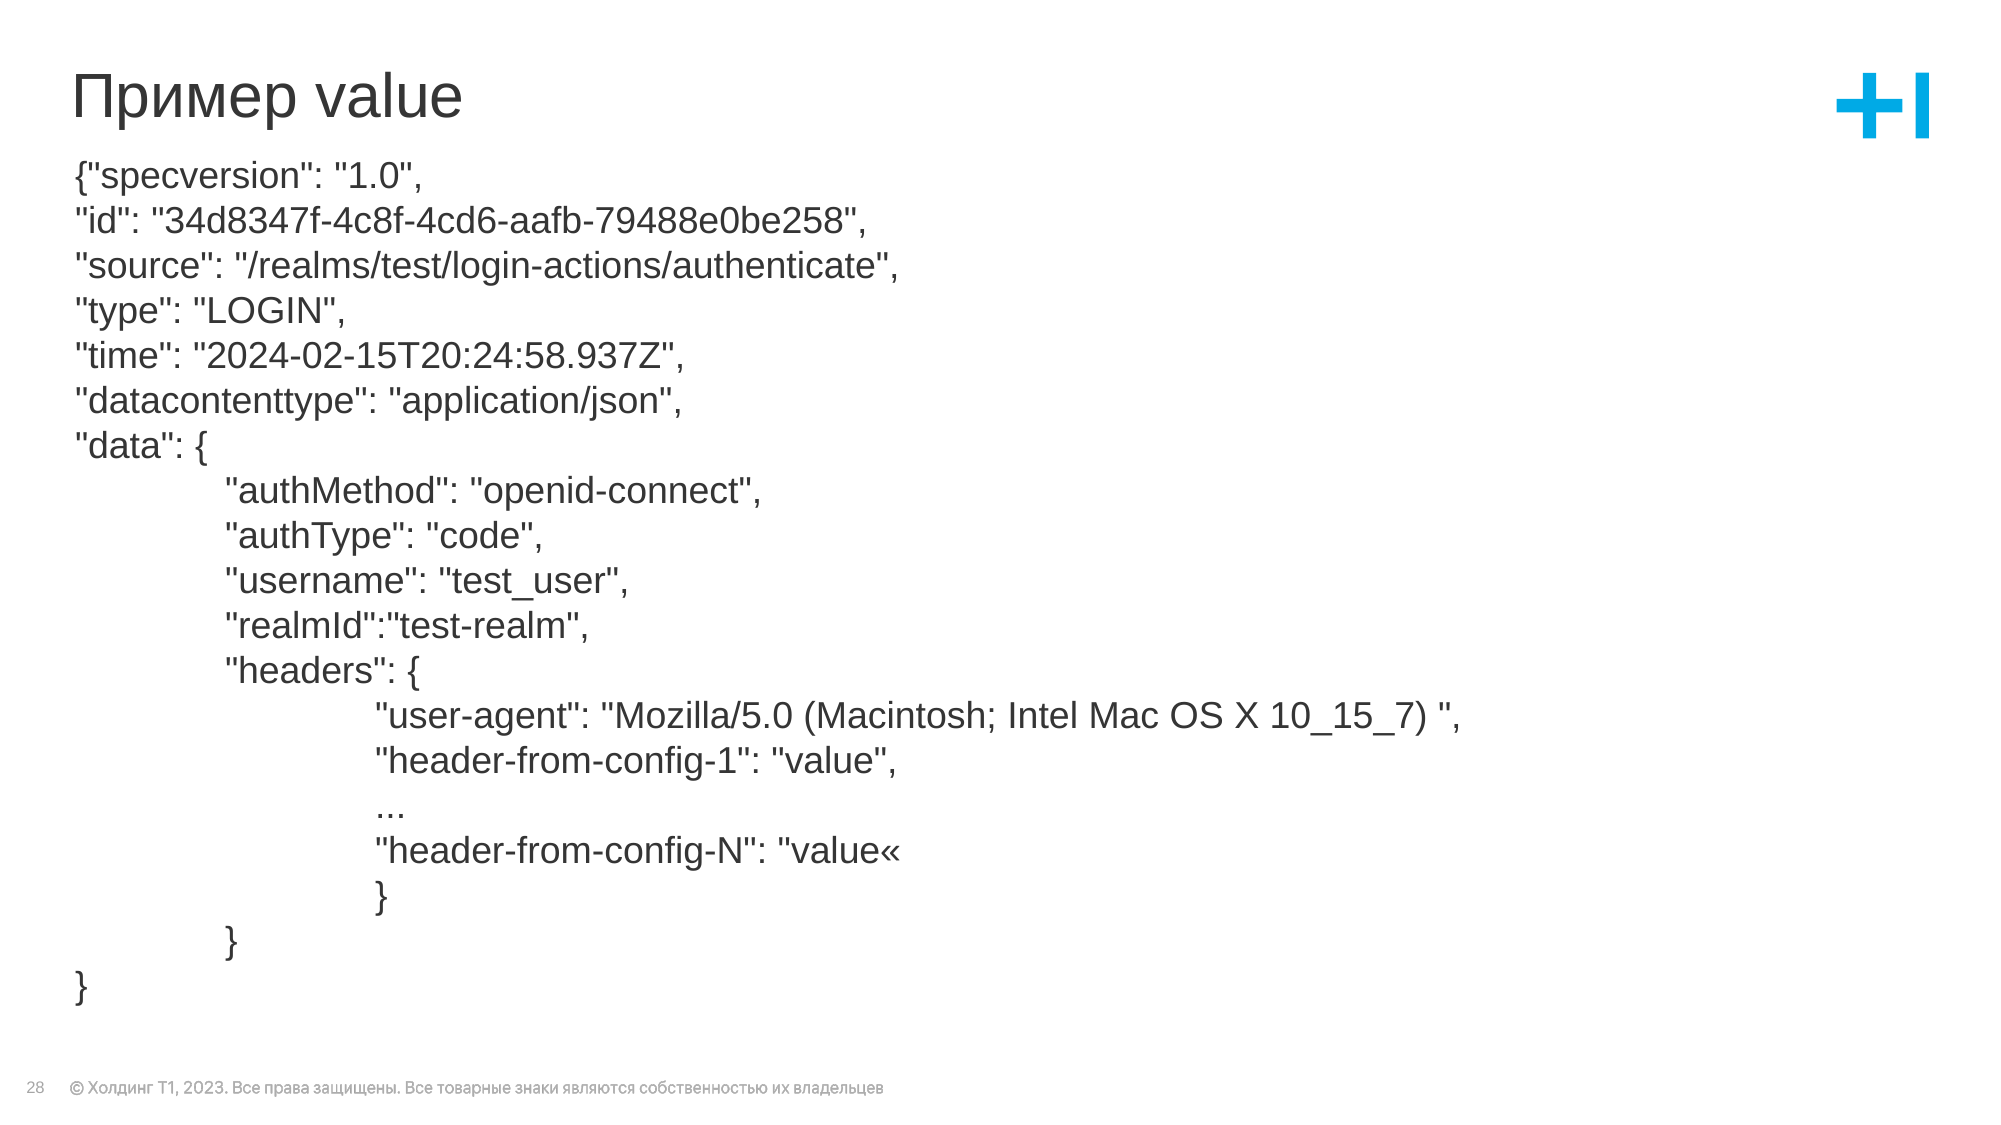

# Пример value
{"specversion": "1.0",
"id": "34d8347f-4c8f-4cd6-aafb-79488e0be258",
"source": "/realms/test/login-actions/authenticate",
"type": "LOGIN",
"time": "2024-02-15T20:24:58.937Z",
"datacontenttype": "application/json",
"data": {
	"authMethod": "openid-connect",
	"authType": "code",
	"username": "test_user",
	"realmId":"test-realm",
	"headers": {
		"user-agent": "Mozilla/5.0 (Macintosh; Intel Mac OS X 10_15_7) ",
		"header-from-config-1": "value",
		...
		"header-from-config-N": "value«
		}
	}
}